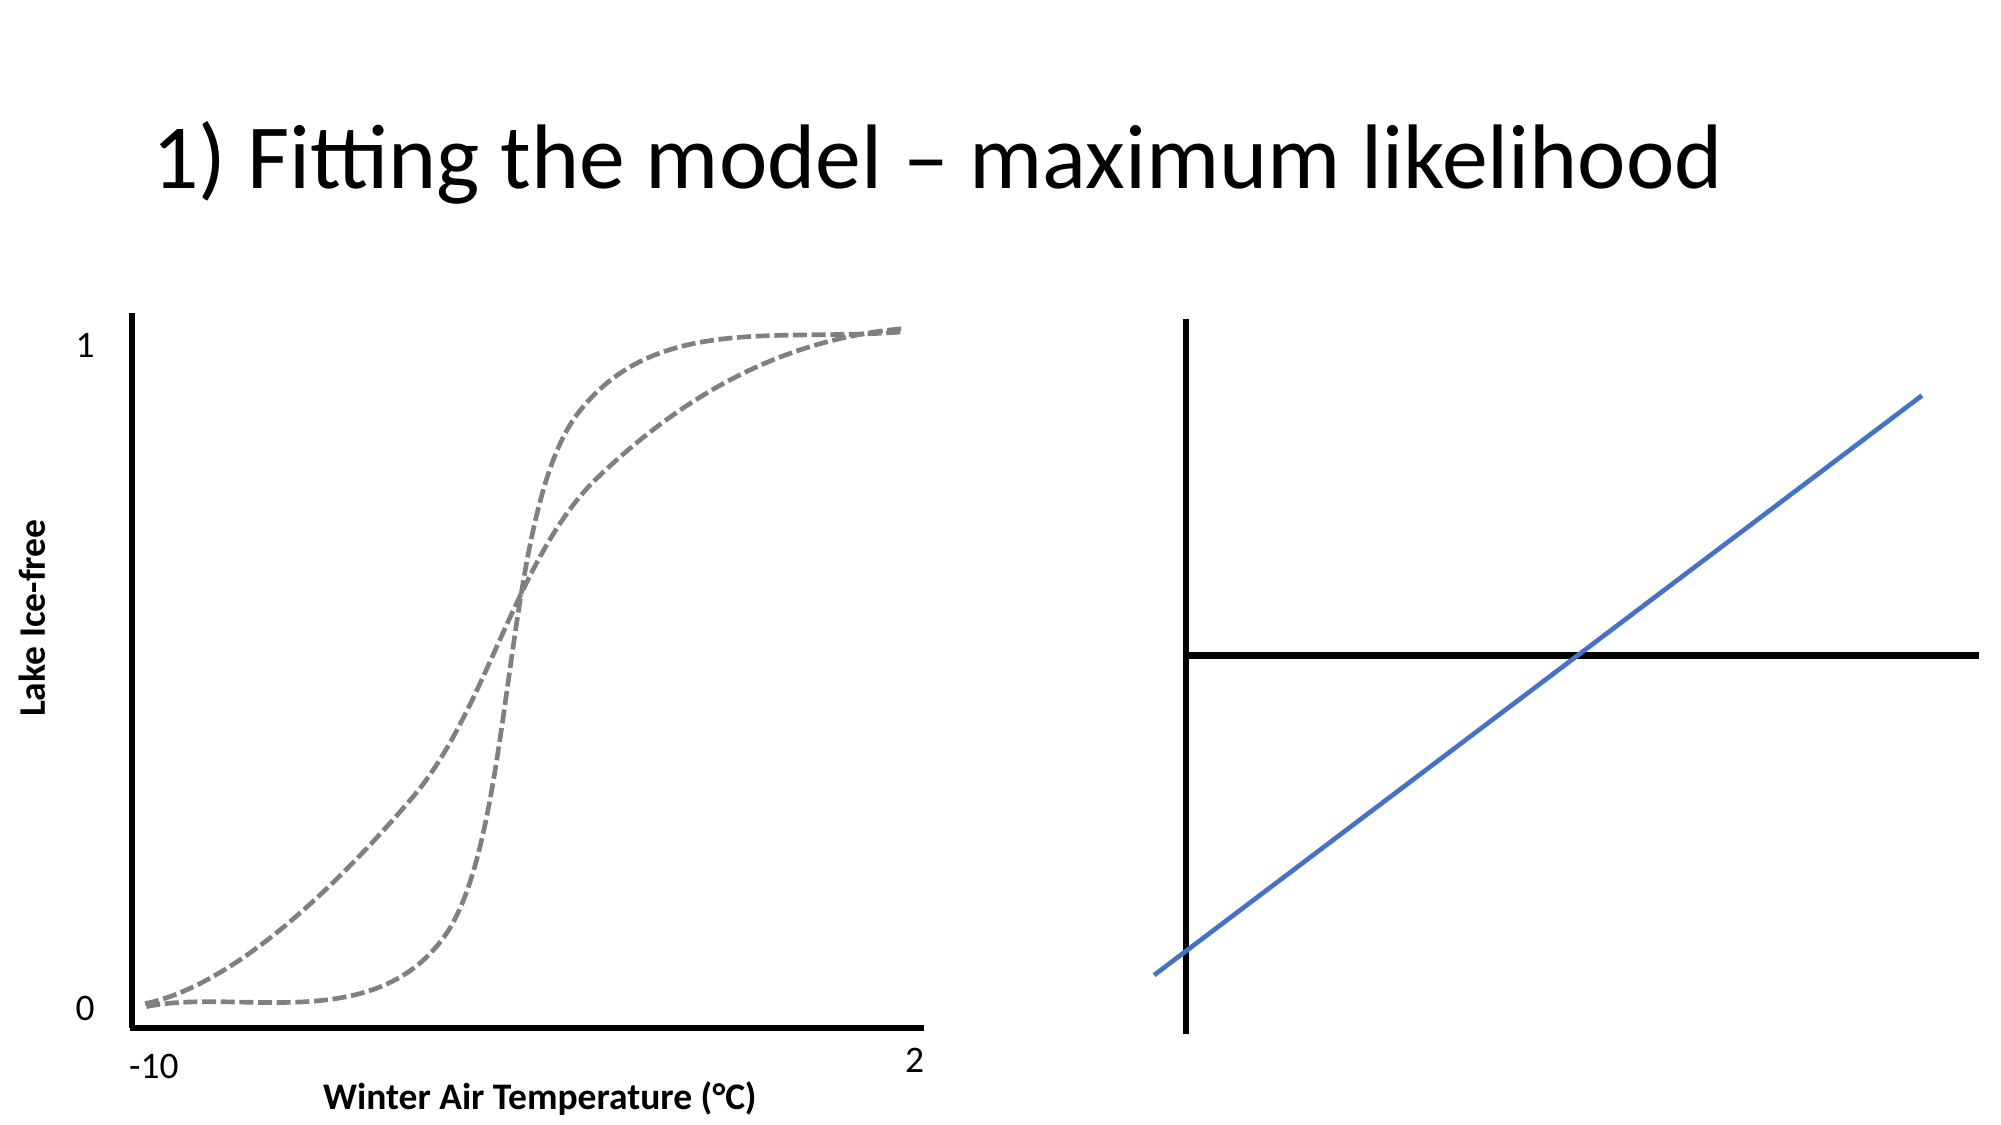

# 1) Fitting the model – maximum likelihood
1

Lake Ice-free
0
2
-10
Winter Air Temperature (°C)